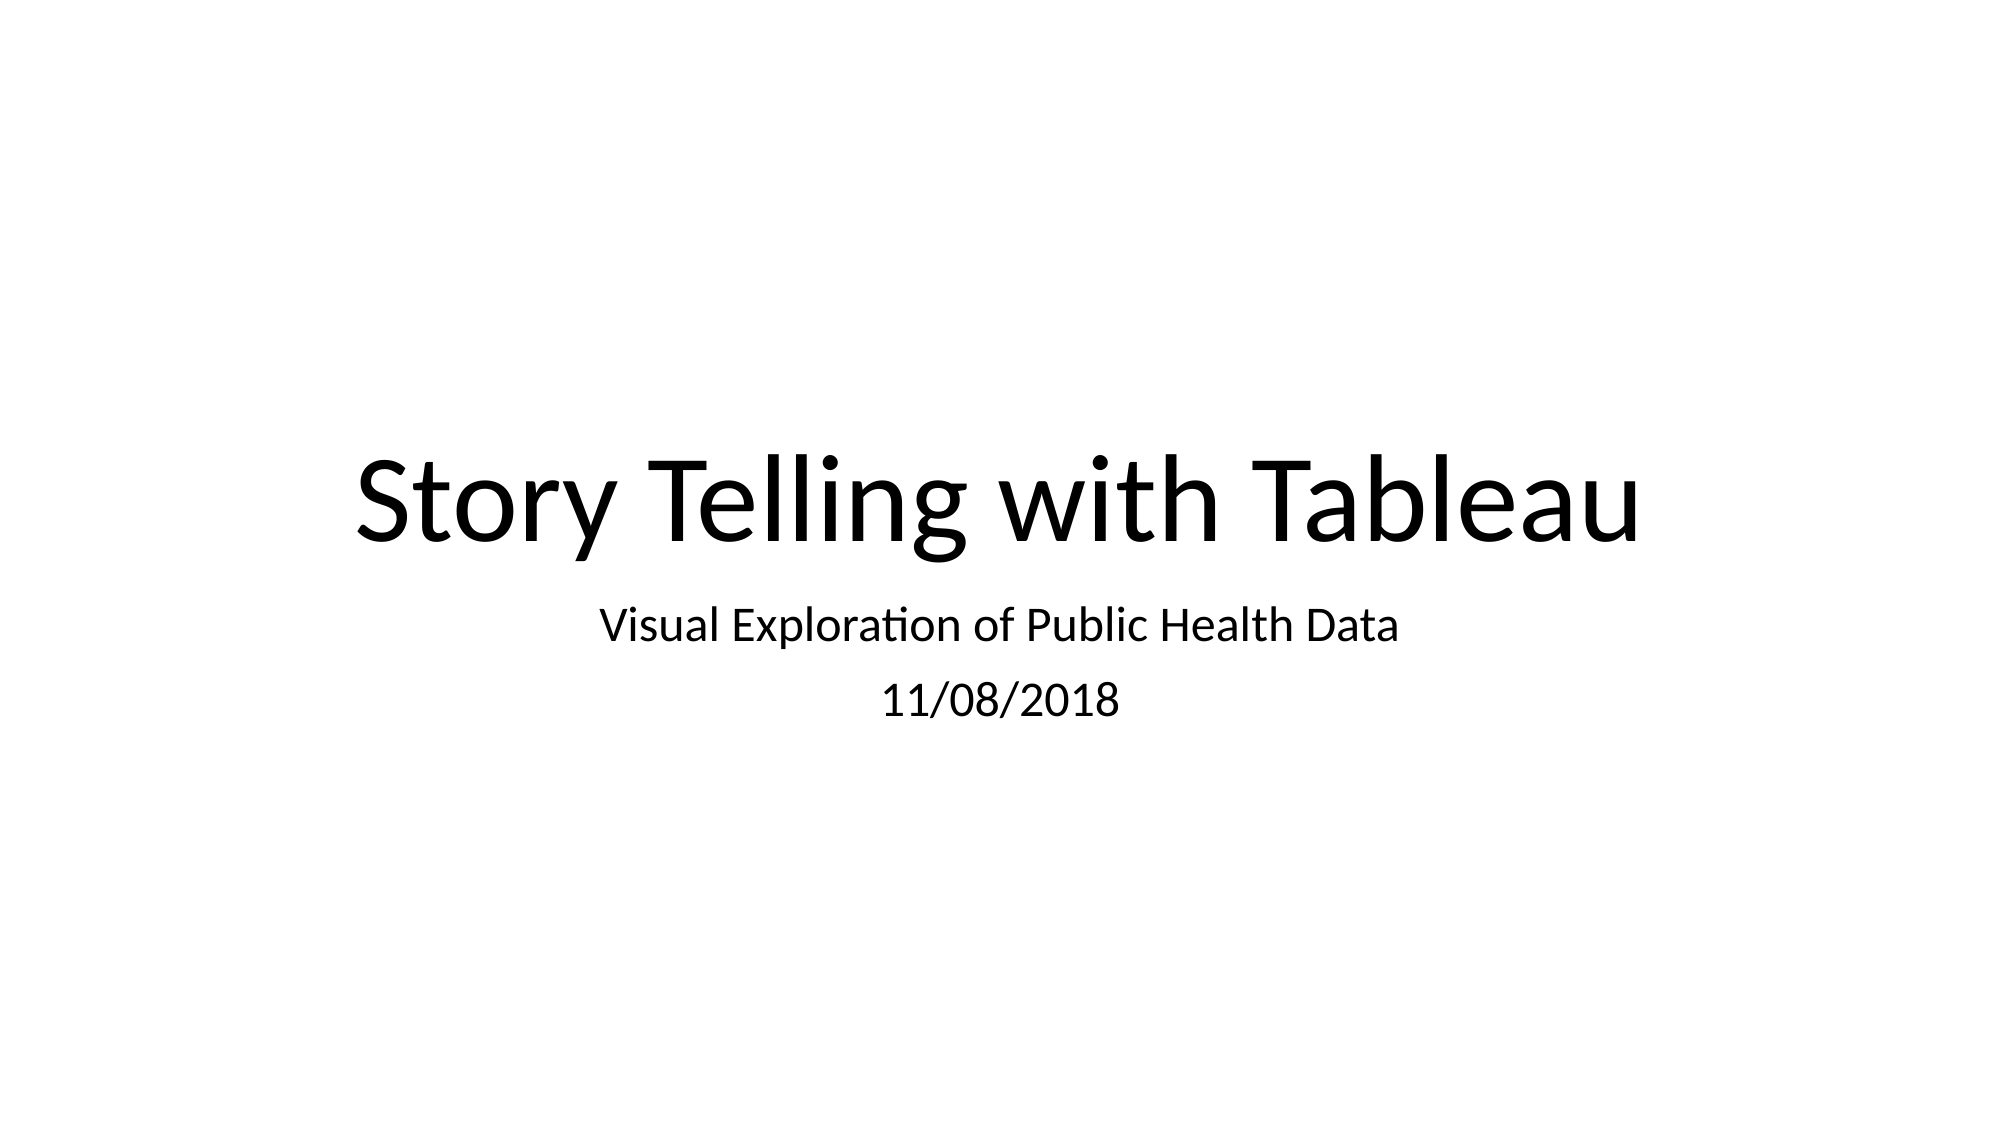

# Story Telling with Tableau
Visual Exploration of Public Health Data
11/08/2018